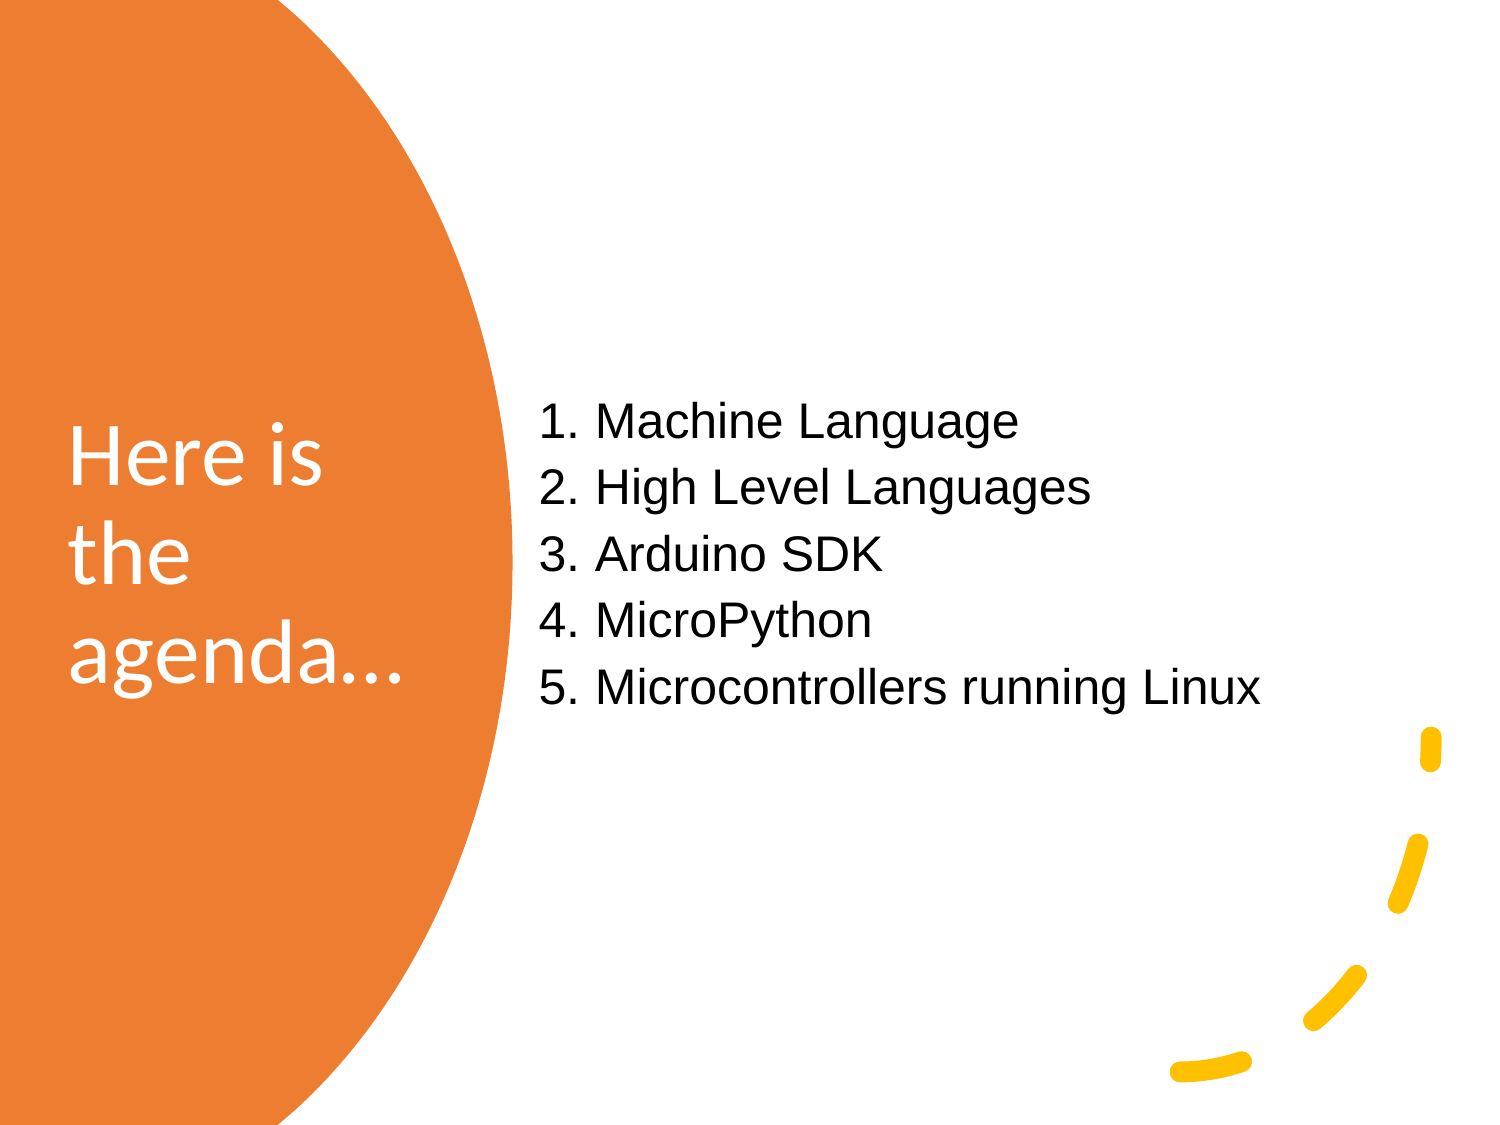

Machine Language
High Level Languages
Arduino SDK
MicroPython
Microcontrollers running Linux
# Here is the agenda…